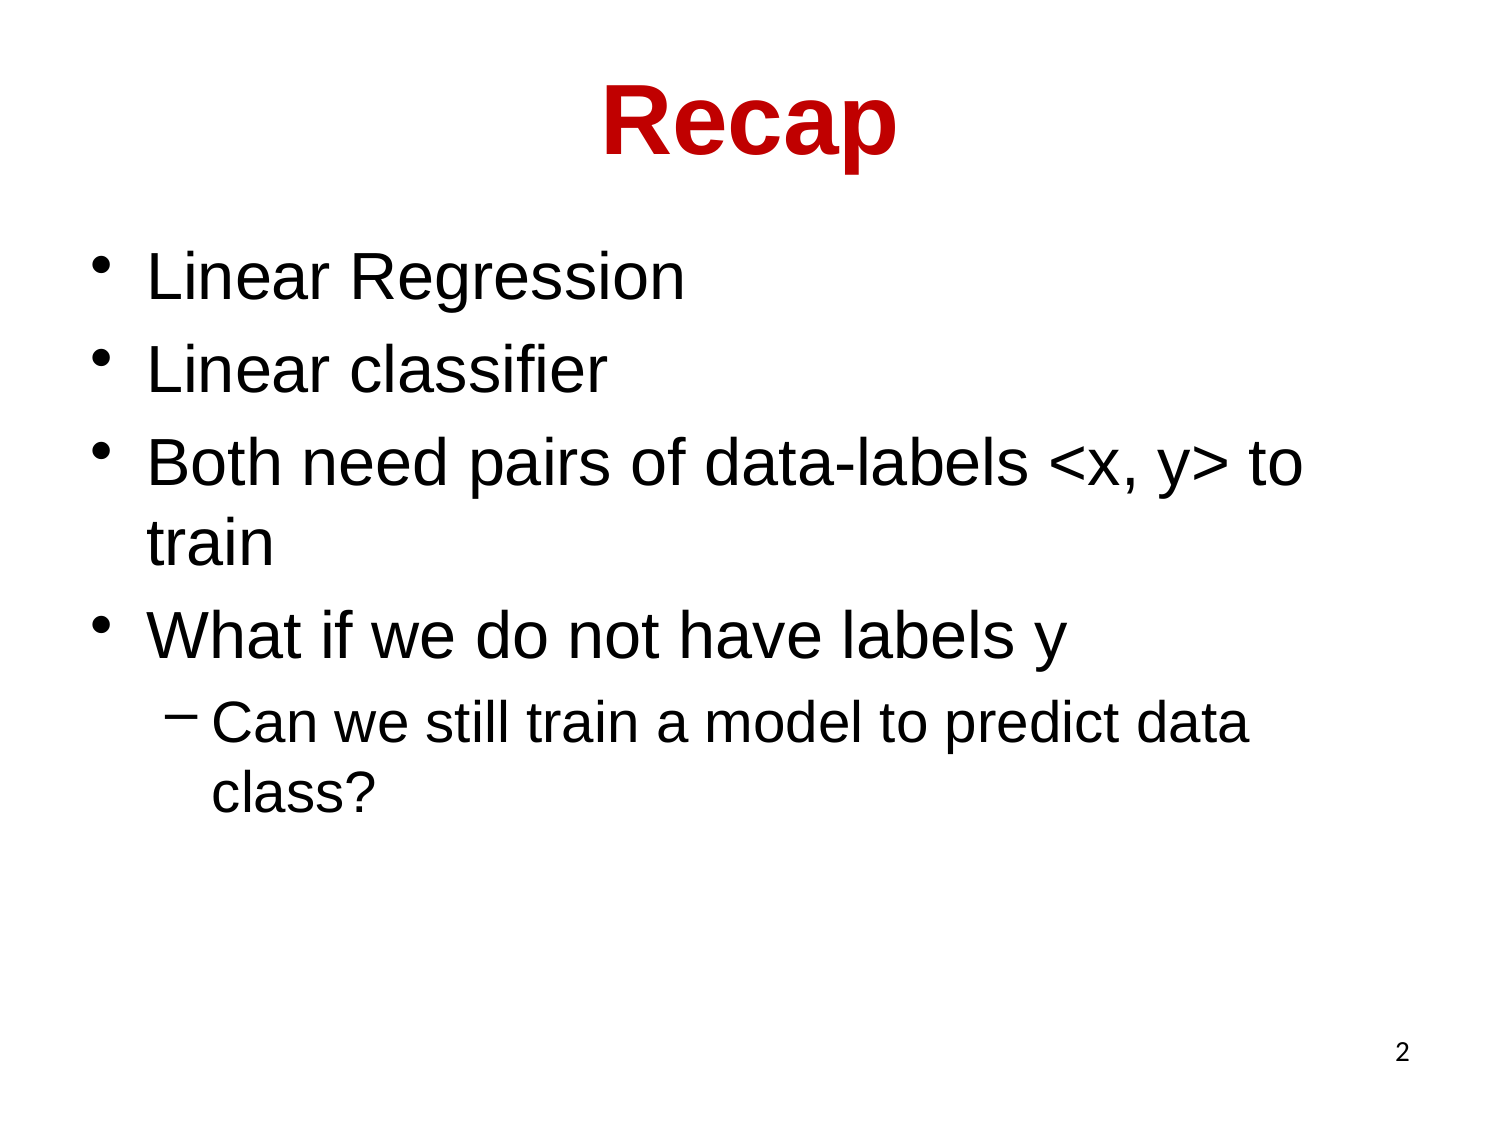

# Recap
Linear Regression
Linear classifier
Both need pairs of data-labels <x, y> to train
What if we do not have labels y
Can we still train a model to predict data class?

2